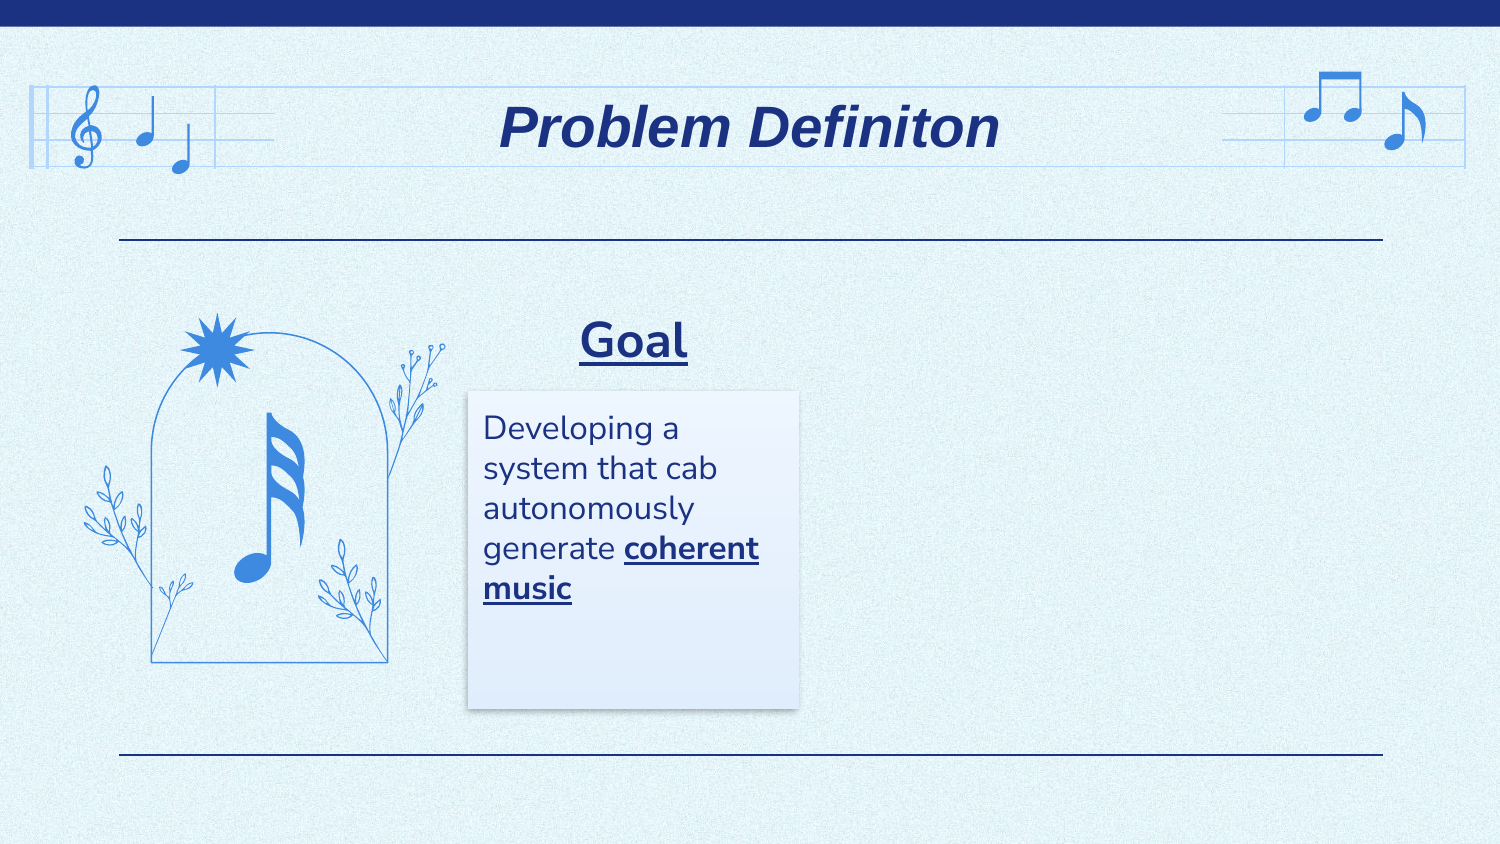

# Problem Definiton

Goal

Developing a system that cab autonomously generate coherent music